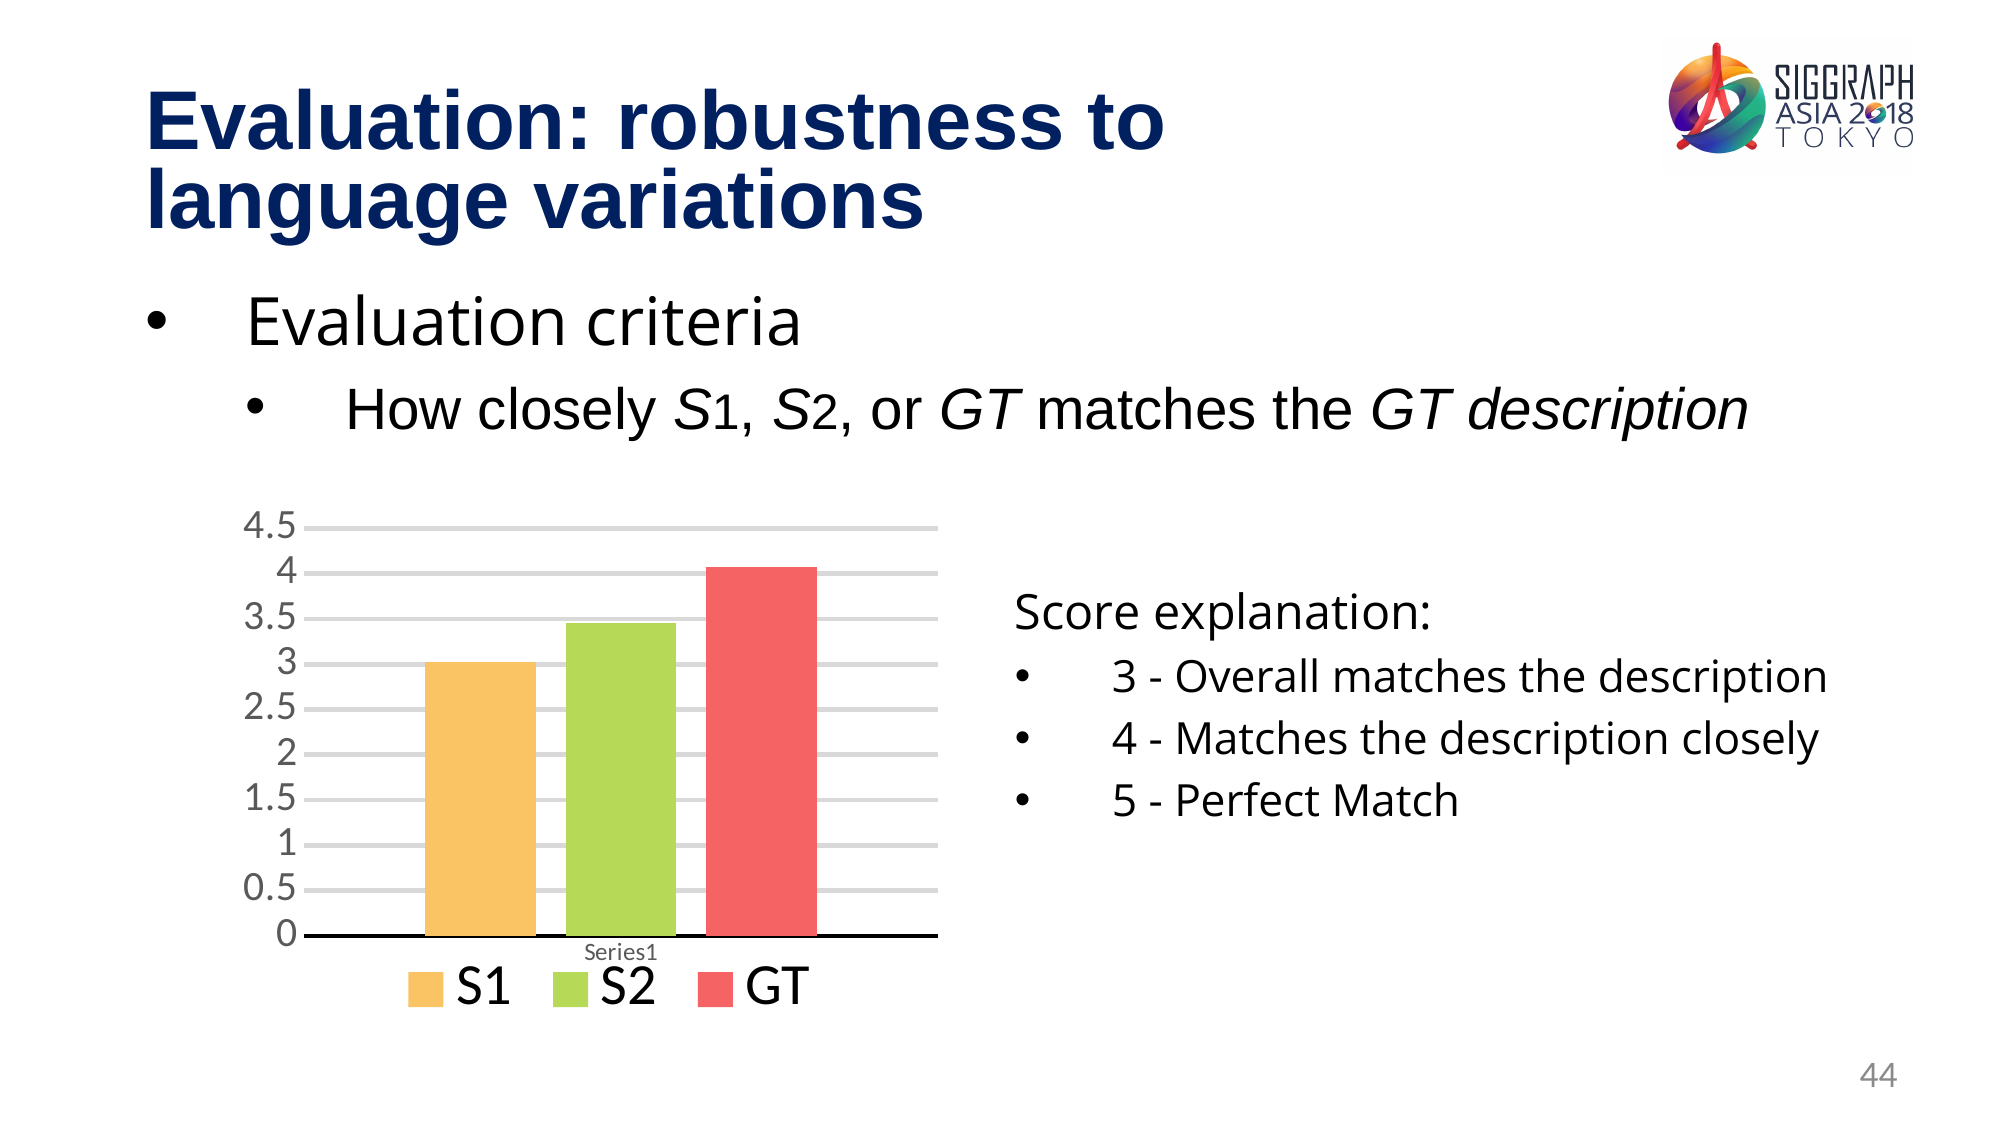

Evaluation: robustness to language variations
Evaluation criteria
How closely S1, S2, or GT matches the GT description

### Chart

| Category | S1 | S2 | GT |
|---|---|---|---|
|  | 3.02 | 3.46 | 4.07 |
Score explanation:
3 - Overall matches the description
4 - Matches the description closely
5 - Perfect Match
44